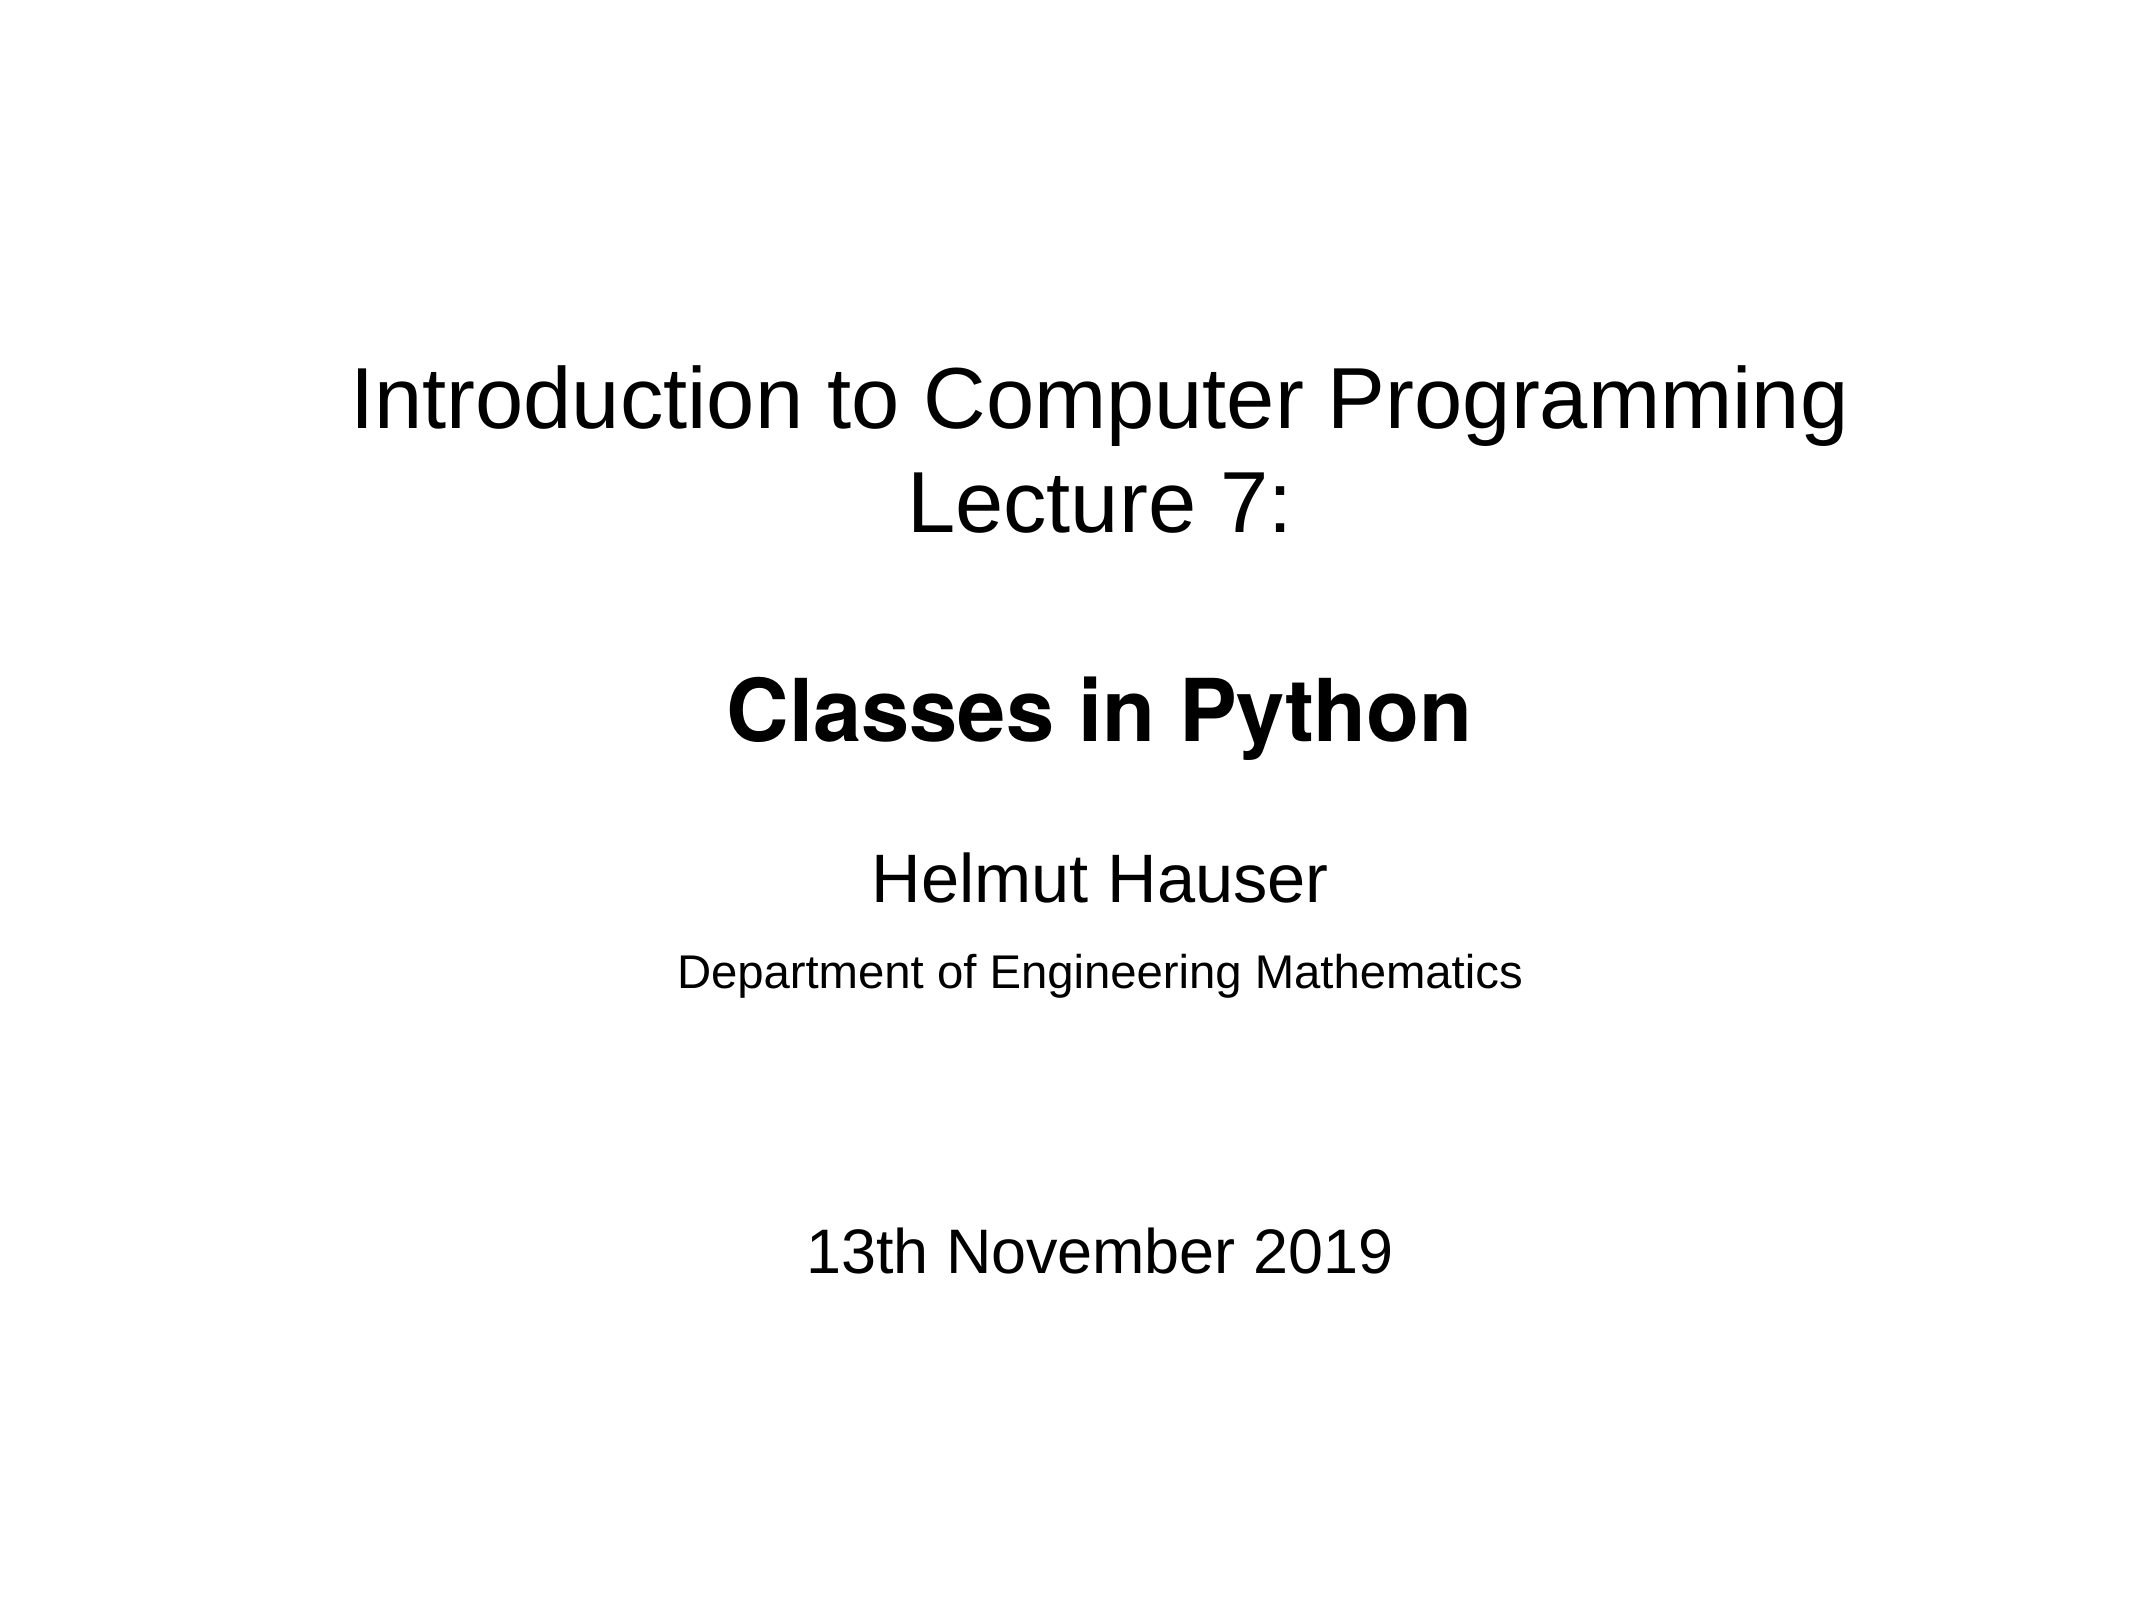

# Introduction to Computer Programming Lecture 7:

Classes in Python
Helmut Hauser

Department of Engineering Mathematics

13th November 2019